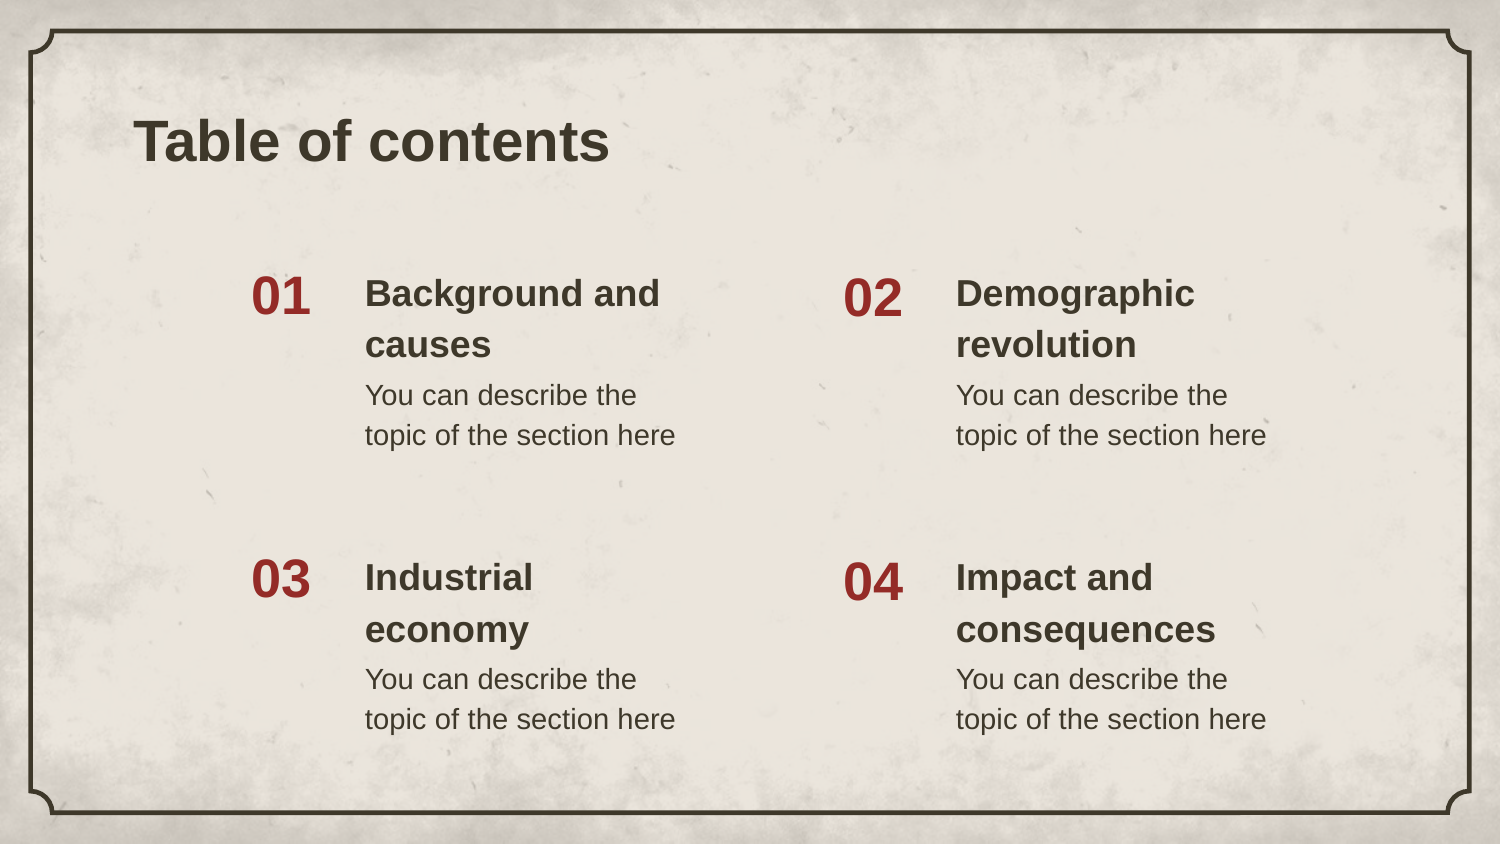

# Table of contents
Background and causes
Demographic revolution
01
02
You can describe the topic of the section here
You can describe the topic of the section here
Impact and consequences
Industrial economy
03
04
You can describe the topic of the section here
You can describe the topic of the section here